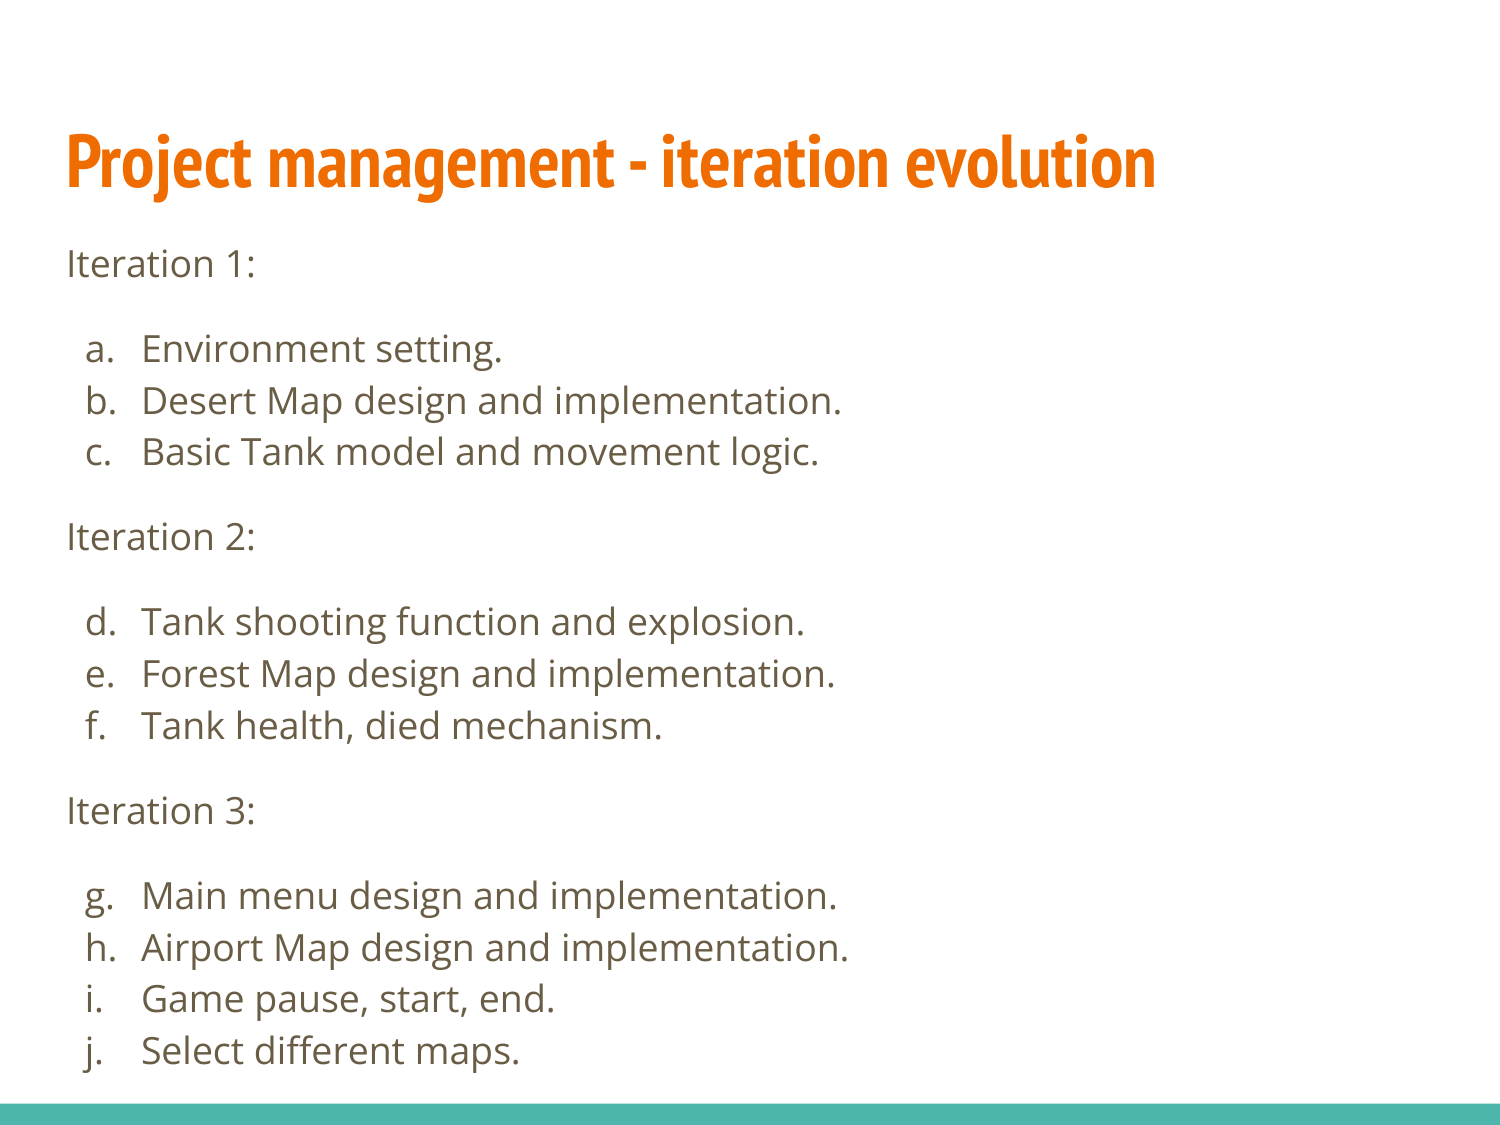

# Project management - iteration evolution
Iteration 1:
Environment setting.
Desert Map design and implementation.
Basic Tank model and movement logic.
Iteration 2:
Tank shooting function and explosion.
Forest Map design and implementation.
Tank health, died mechanism.
Iteration 3:
Main menu design and implementation.
Airport Map design and implementation.
Game pause, start, end.
Select different maps.